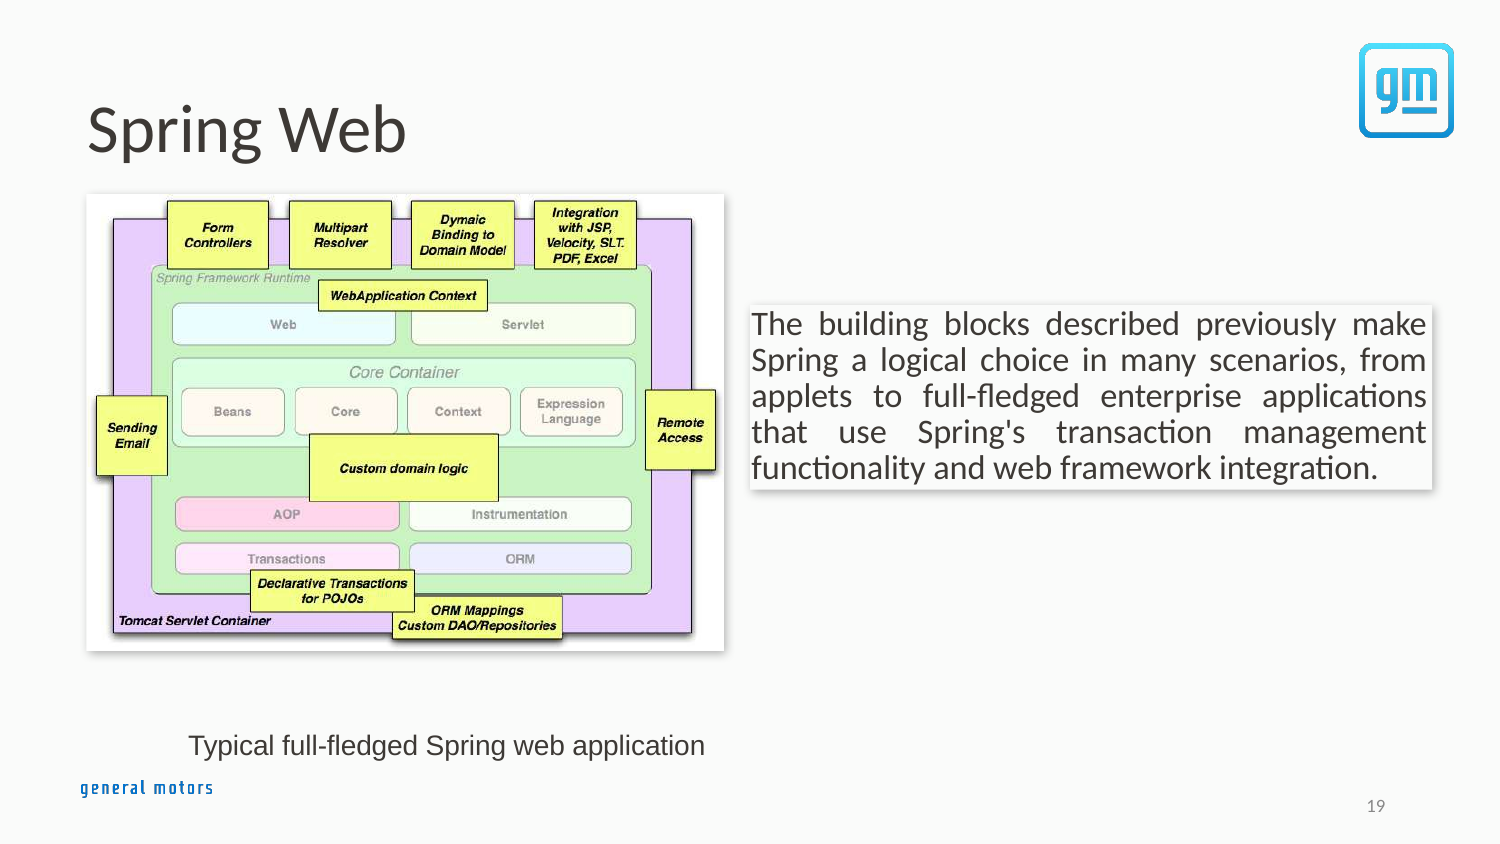

Spring Web

The building blocks described previously make Spring a logical choice in many scenarios, from applets to full-fledged enterprise applications that use Spring's transaction management functionality and web framework integration.

Typical full-fledged Spring web application
19